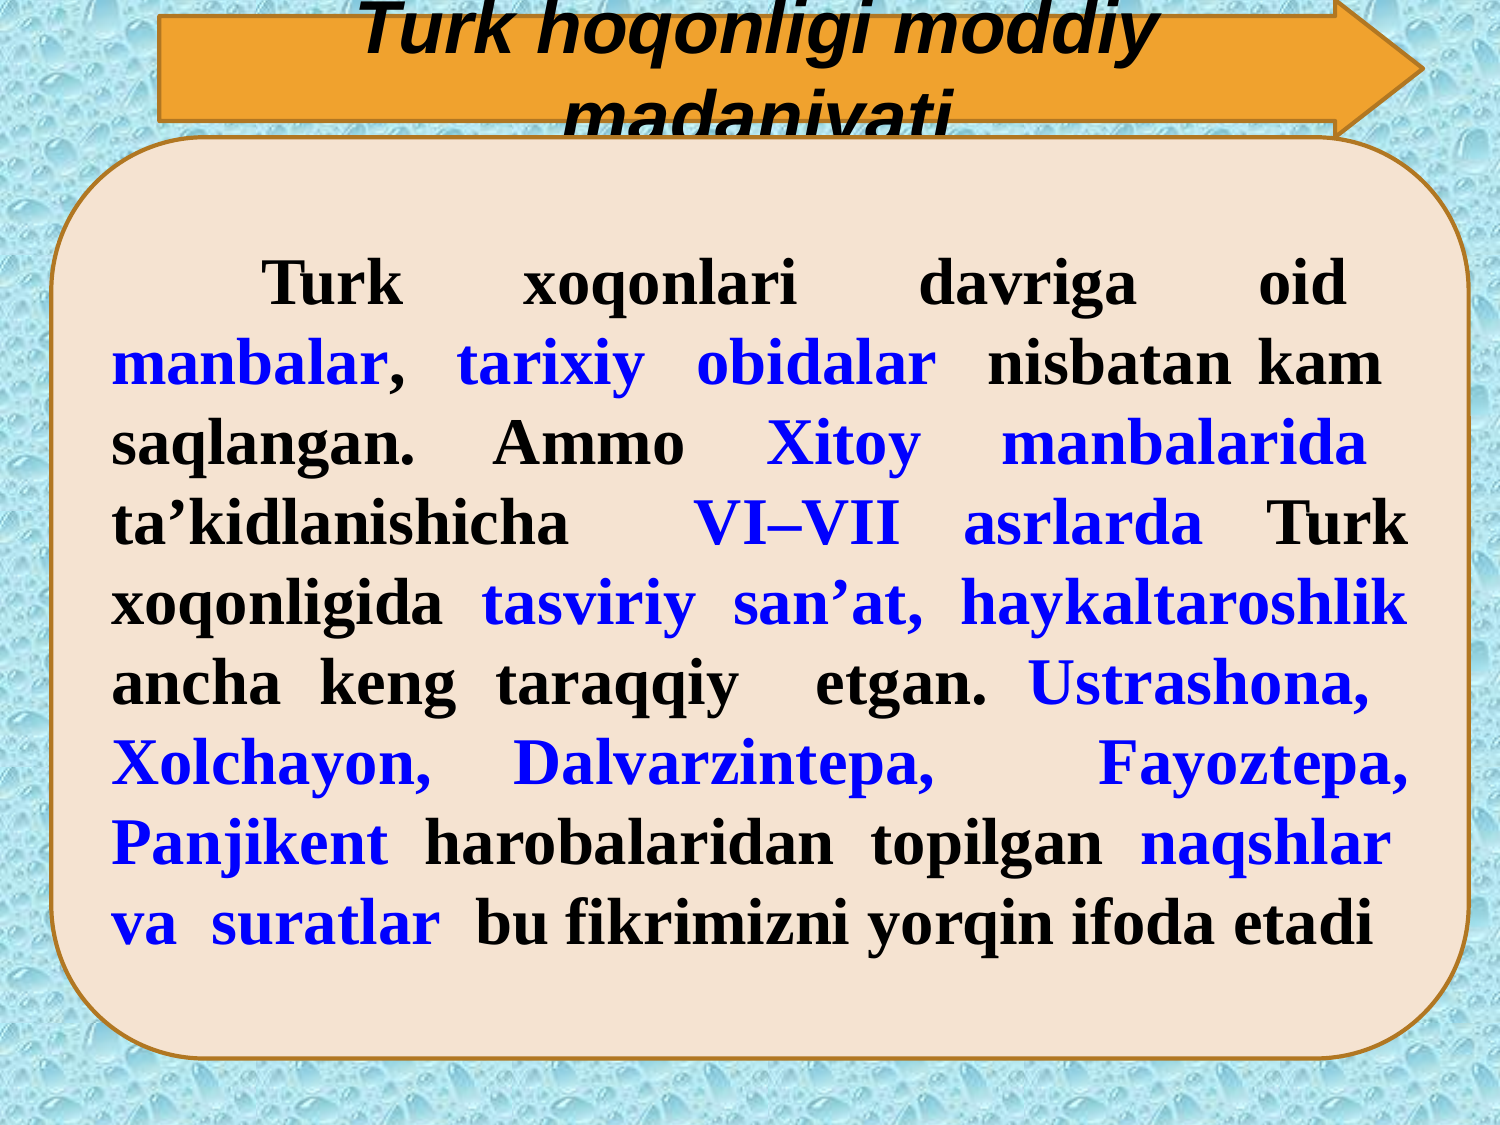

Ilohiy (teologik) nazariya.
Turk hoqonligi moddiy madaniyati
	Turk  xoqonlari  davriga  oid  manbalar,  tarixiy  obidalar  nisbatan kam  saqlangan.  Ammo  Xitoy  manbalarida  ta’kidlanishicha  VI–VII asrlarda Turk xoqonligida tasviriy san’at, haykaltaroshlik ancha kеng taraqqiy  etgan. Ustrashona,  Xolchayon, Dalvarzintеpa,  Fayoztеpa, Panjikent  harobalaridan  topilgan  naqshlar  va  suratlar  bu fikrimizni yorqin ifoda etadi